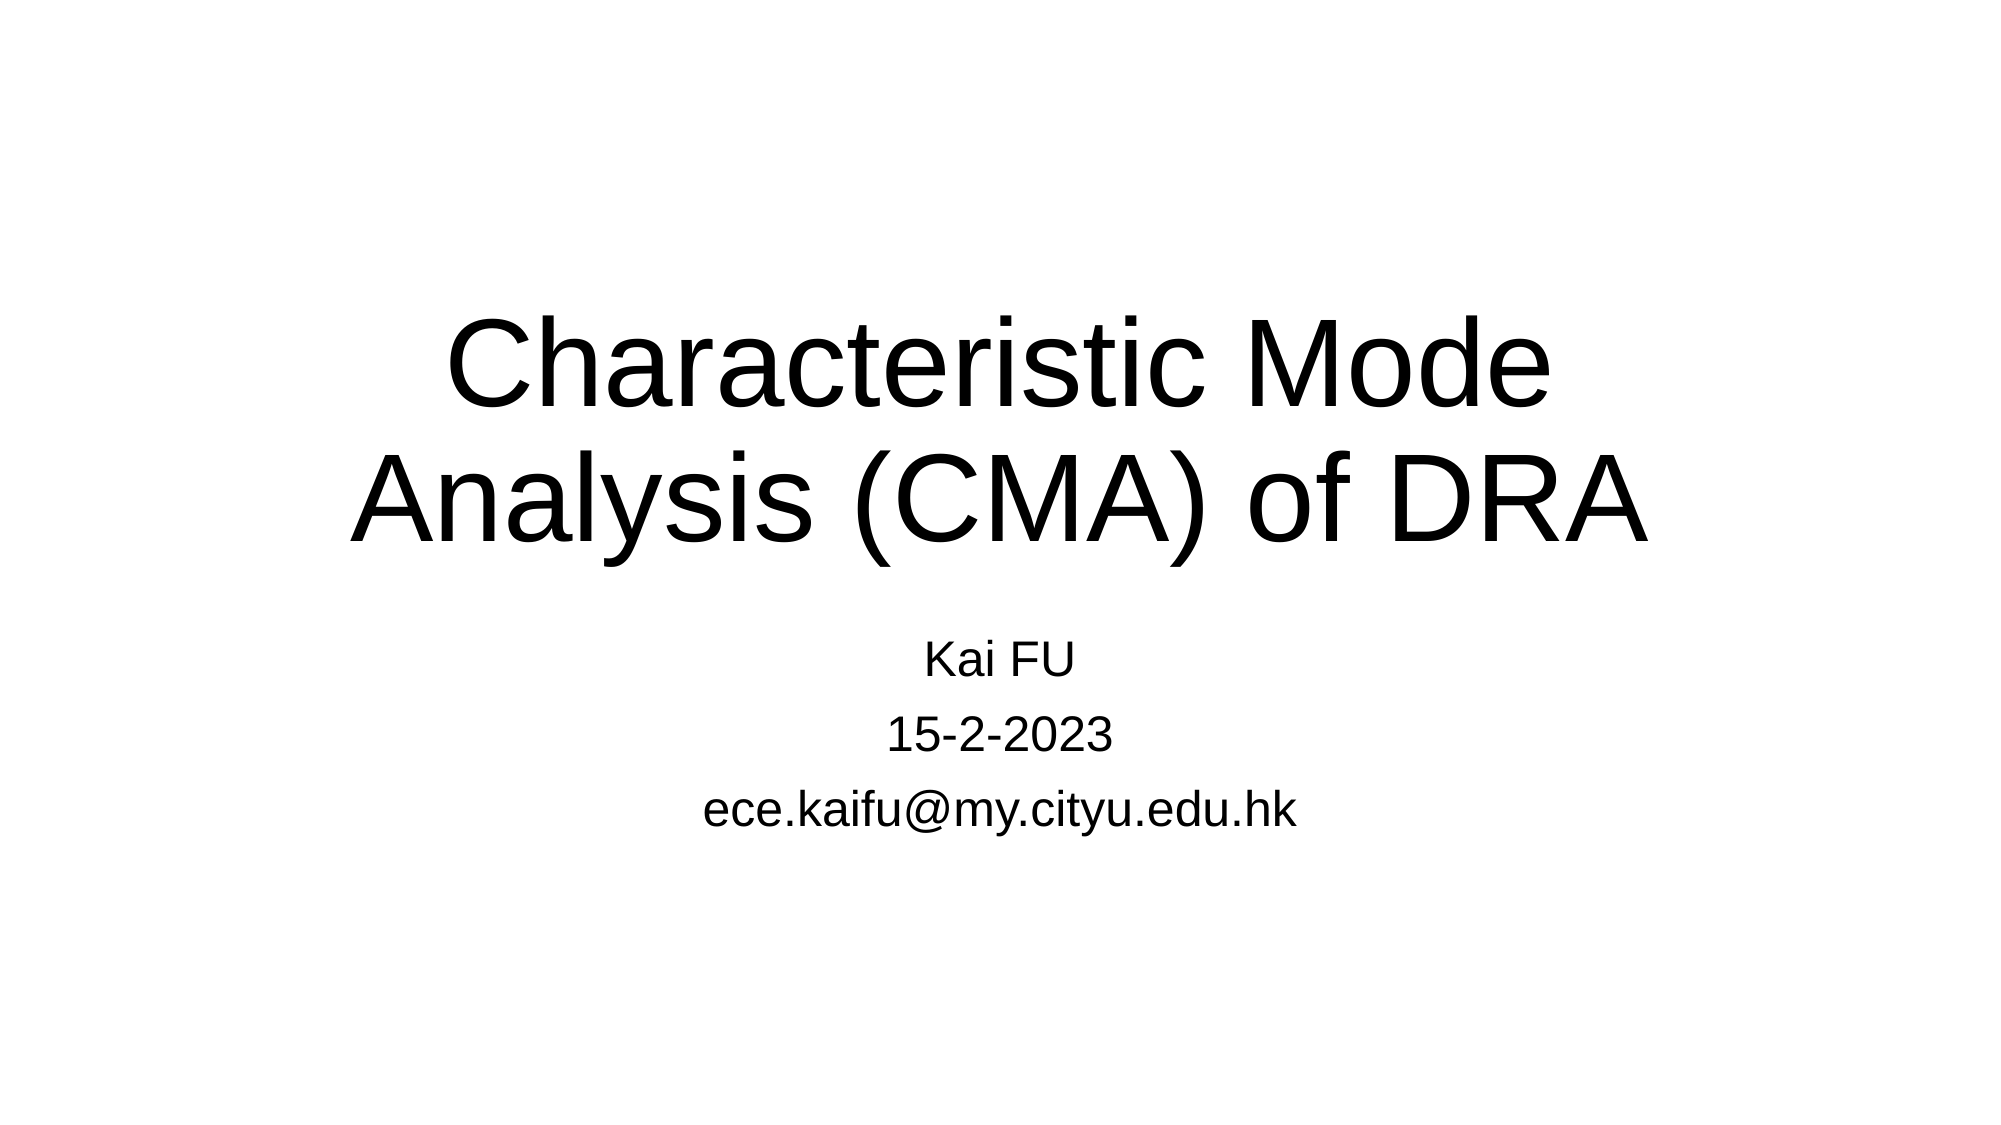

# Characteristic Mode Analysis (CMA) of DRA
Kai FU
15-2-2023
ece.kaifu@my.cityu.edu.hk